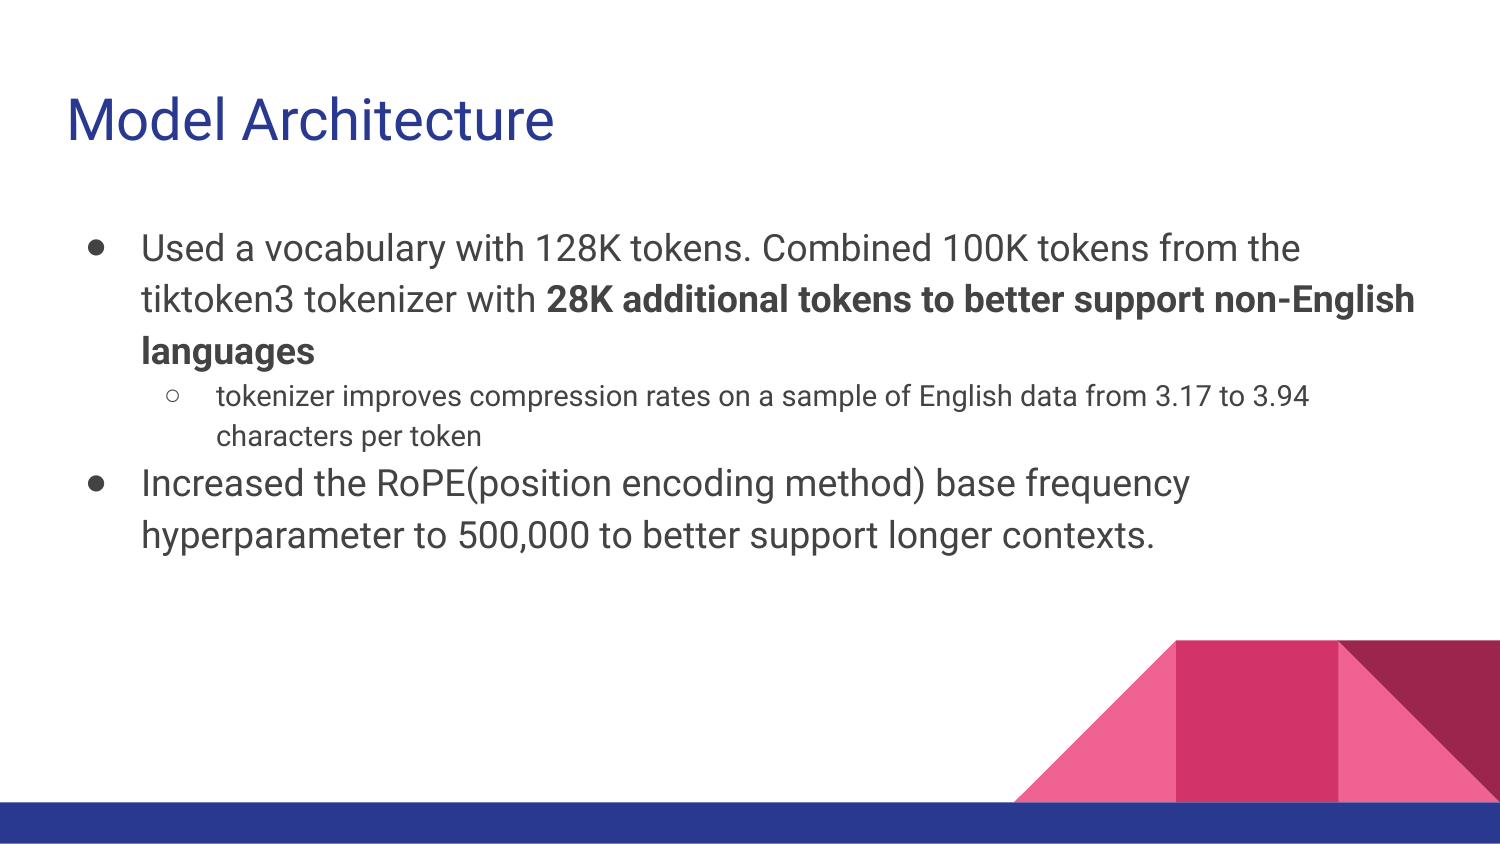

# Model Architecture
Used a vocabulary with 128K tokens. Combined 100K tokens from the tiktoken3 tokenizer with 28K additional tokens to better support non-English languages
tokenizer improves compression rates on a sample of English data from 3.17 to 3.94 characters per token
Increased the RoPE(position encoding method) base frequency hyperparameter to 500,000 to better support longer contexts.